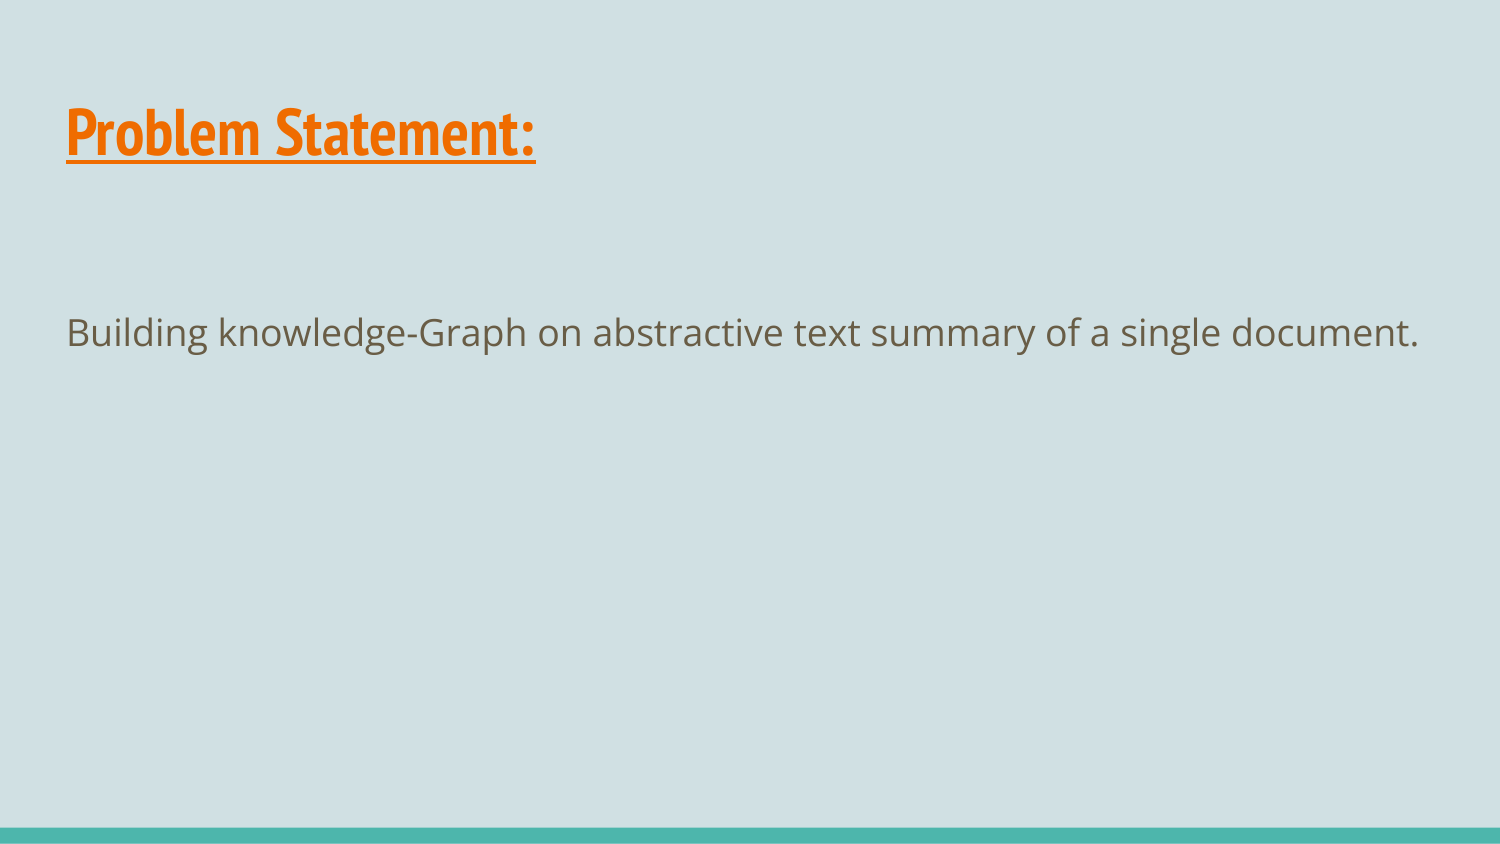

# Problem Statement:

Building knowledge-Graph on abstractive text summary of a single document.